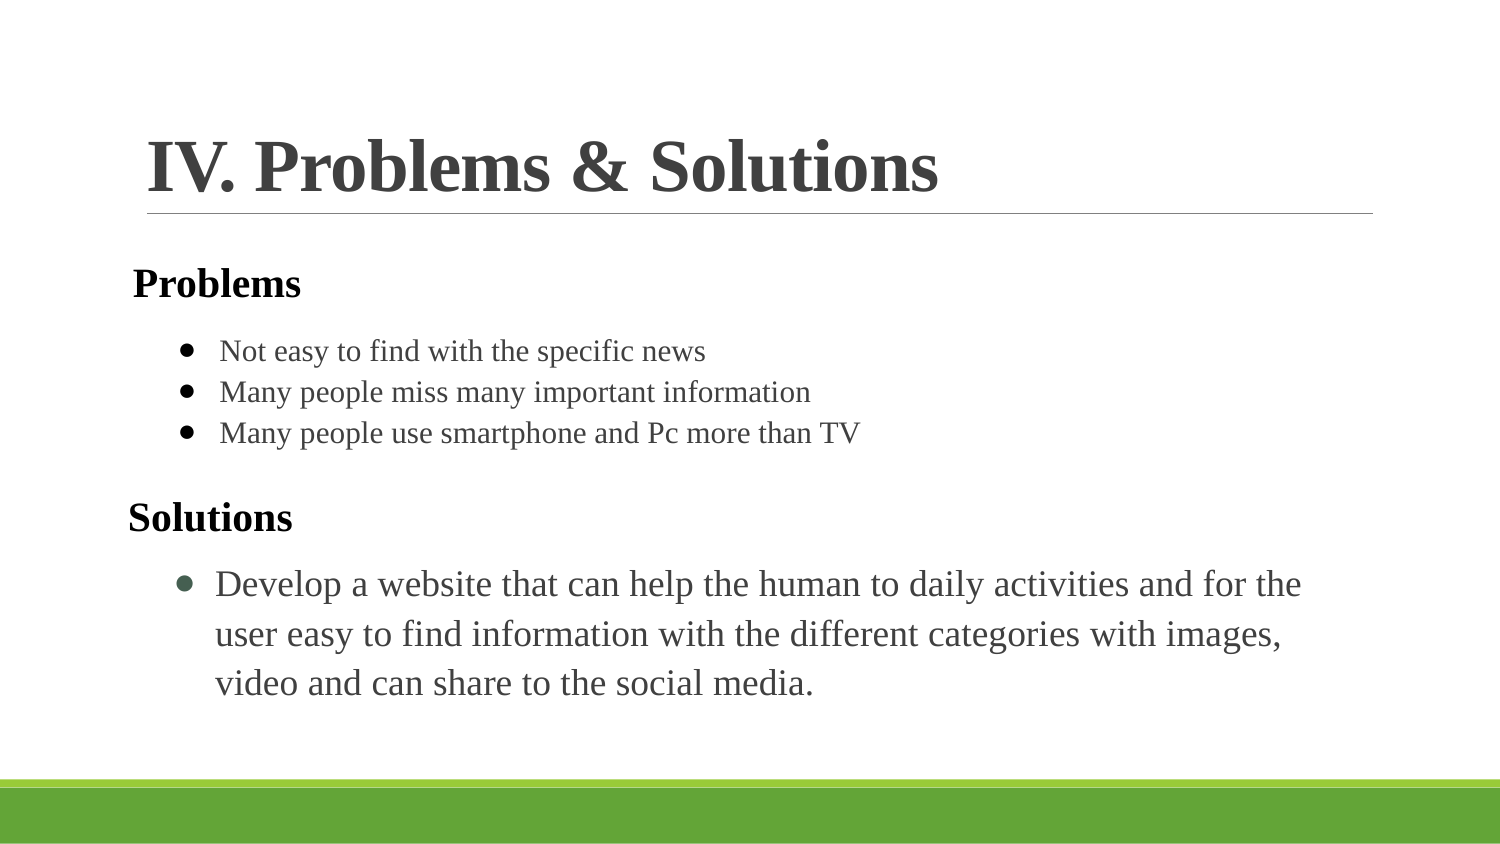

# IV. Problems & Solutions
Problems
Not easy to find with the specific news
Many people miss many important information
Many people use smartphone and Pc more than TV
Solutions
Develop a website that can help the human to daily activities and for the user easy to find information with the different categories with images, video and can share to the social media.